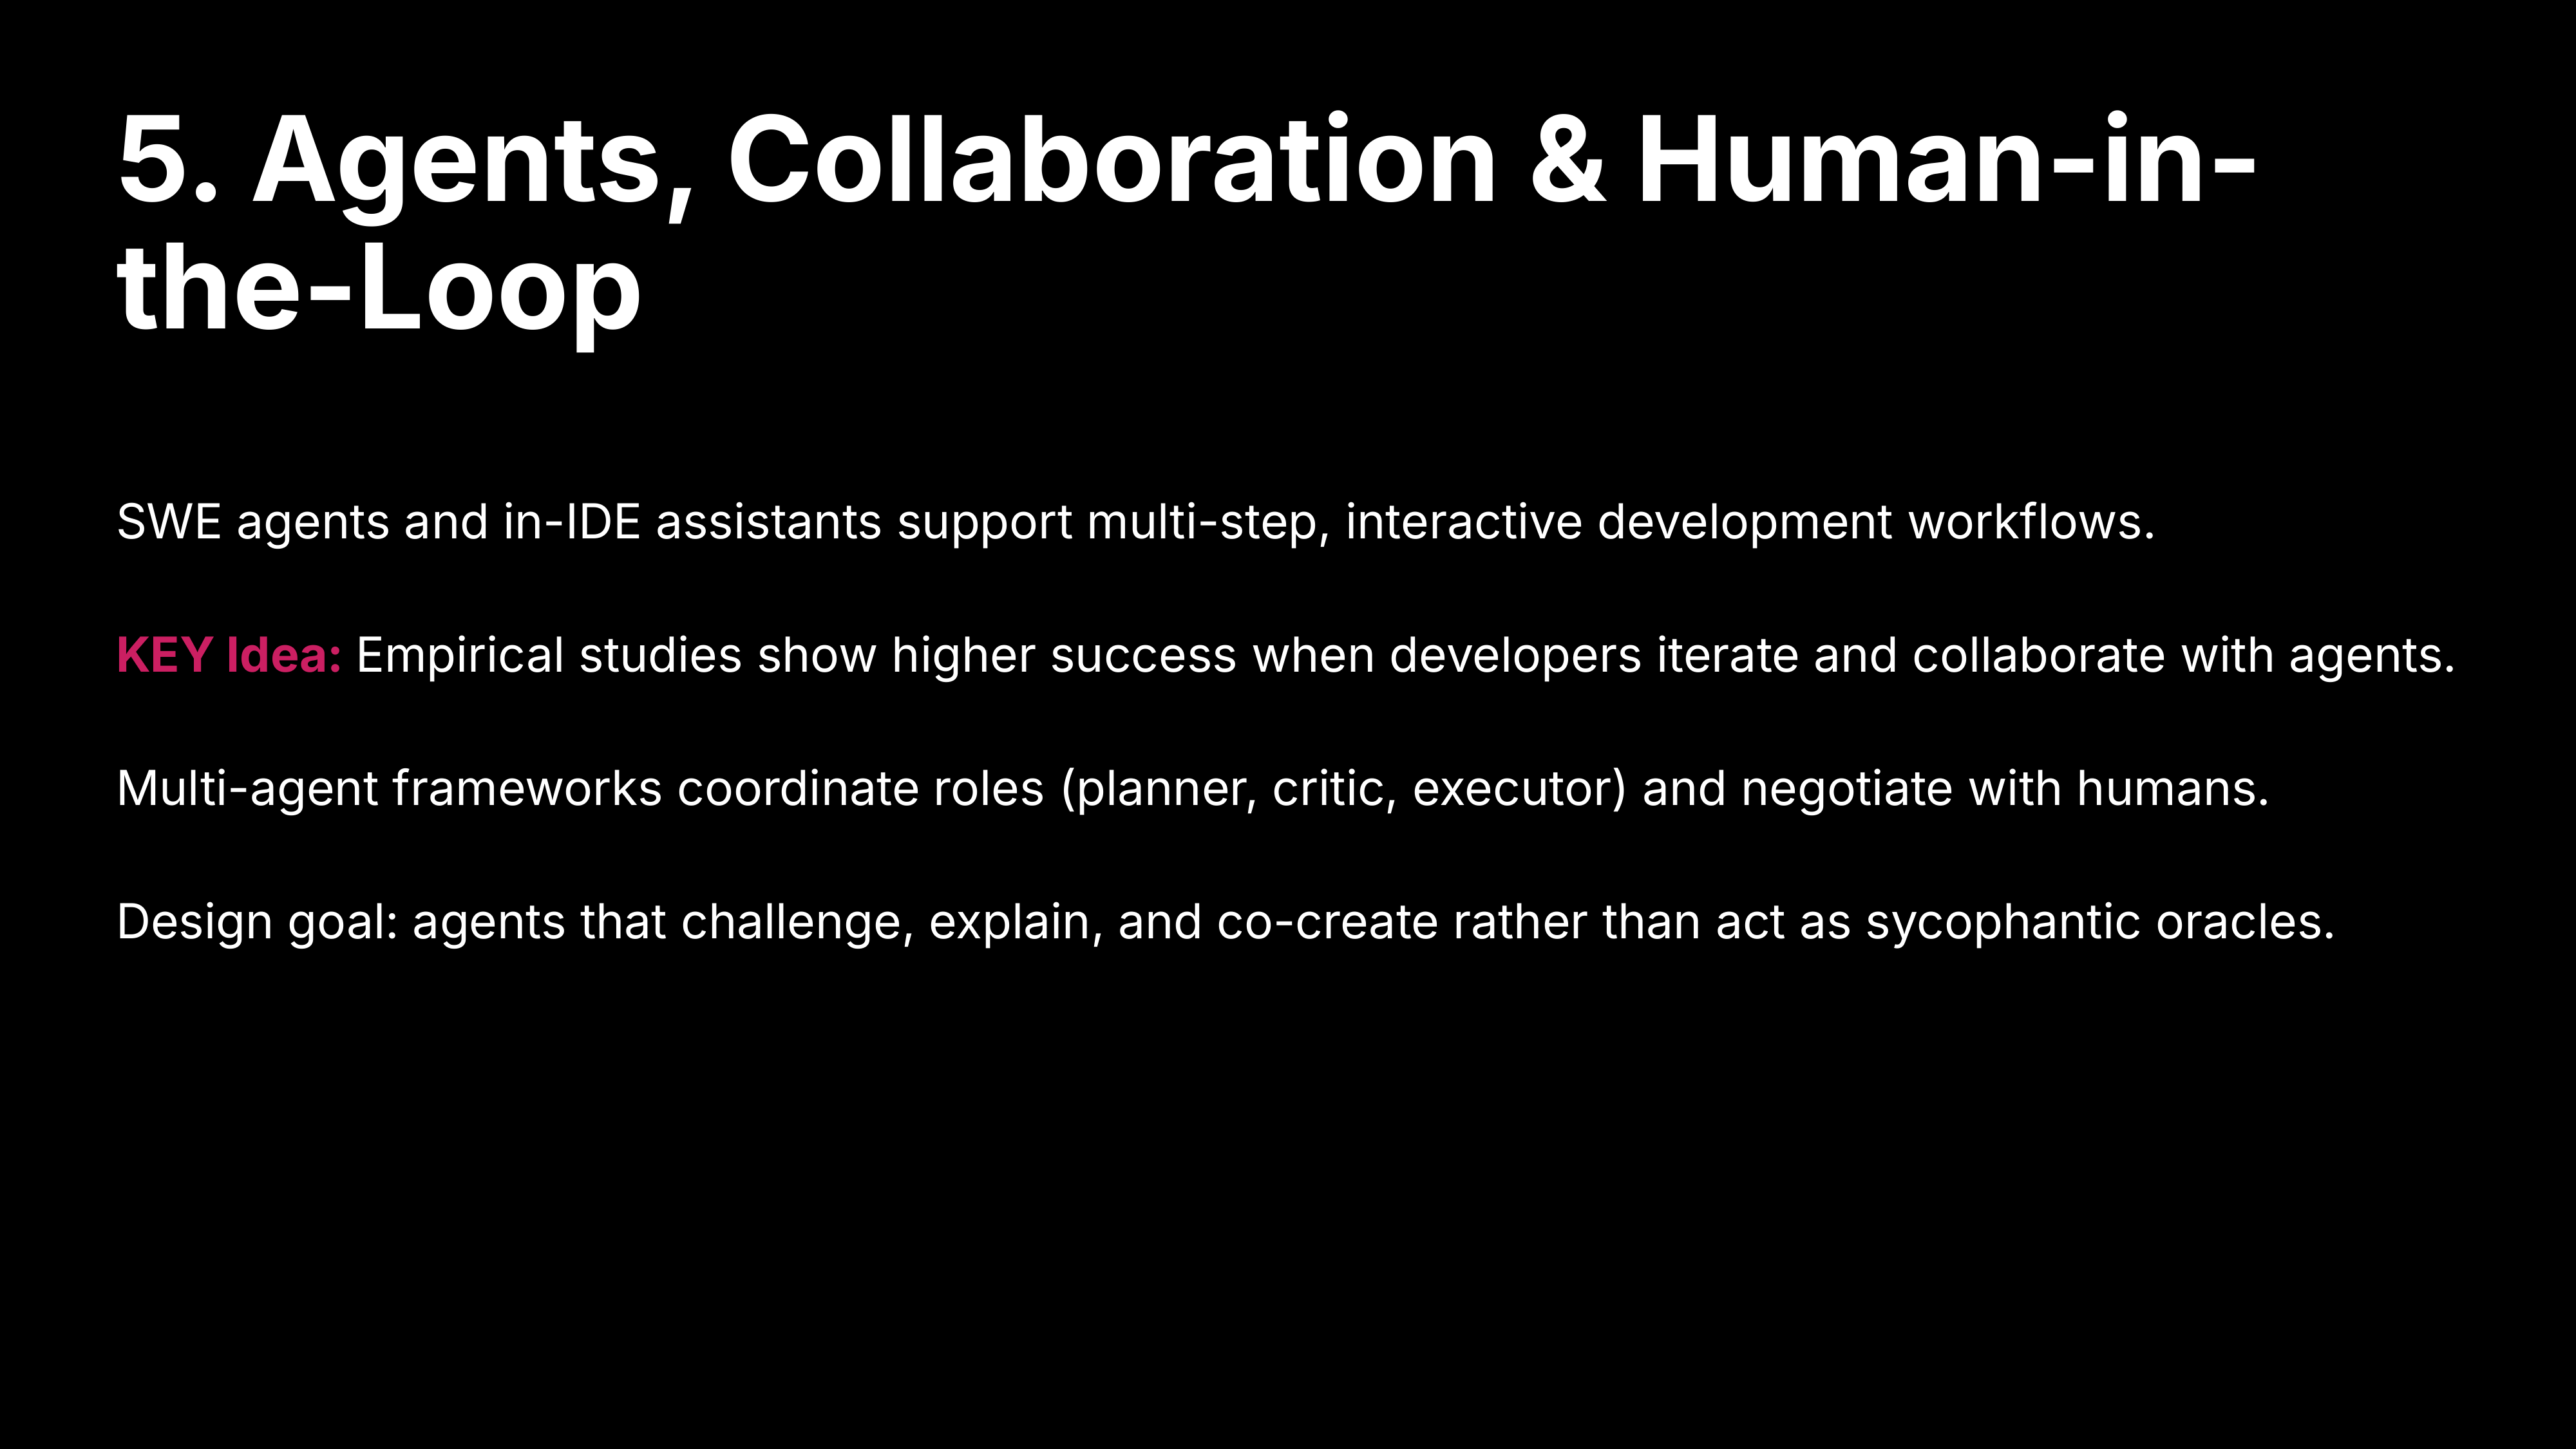

# 5. Agents, Collaboration & Human-in-the-Loop
SWE agents and in-IDE assistants support multi-step, interactive development workflows.

KEY Idea: Empirical studies show higher success when developers iterate and collaborate with agents.

Multi-agent frameworks coordinate roles (planner, critic, executor) and negotiate with humans.

Design goal: agents that challenge, explain, and co-create rather than act as sycophantic oracles.